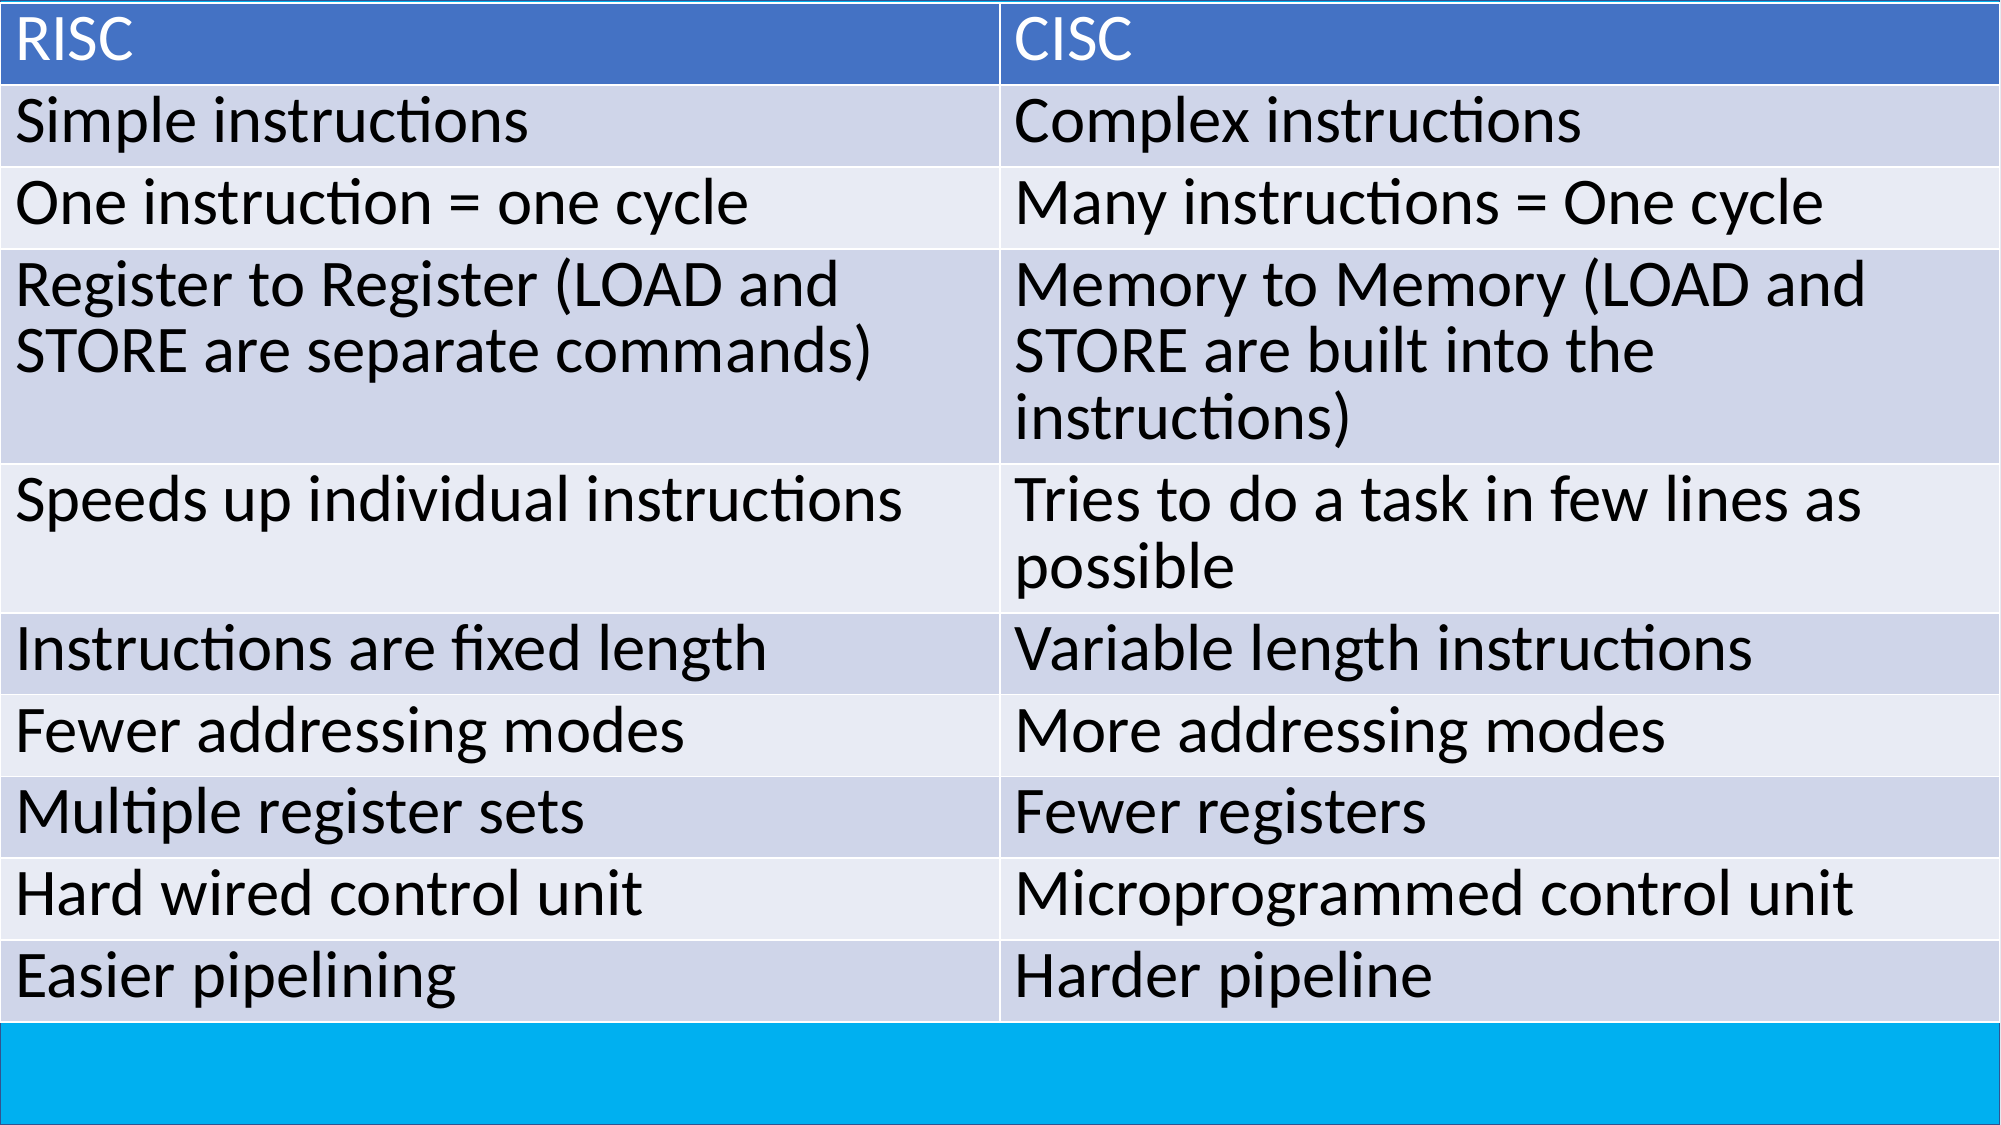

#
| RISC | CISC |
| --- | --- |
| Simple instructions | Complex instructions |
| One instruction = one cycle | Many instructions = One cycle |
| Register to Register (LOAD and STORE are separate commands) | Memory to Memory (LOAD and STORE are built into the instructions) |
| Speeds up individual instructions | Tries to do a task in few lines as possible |
| Instructions are fixed length | Variable length instructions |
| Fewer addressing modes | More addressing modes |
| Multiple register sets | Fewer registers |
| Hard wired control unit | Microprogrammed control unit |
| Easier pipelining | Harder pipeline |